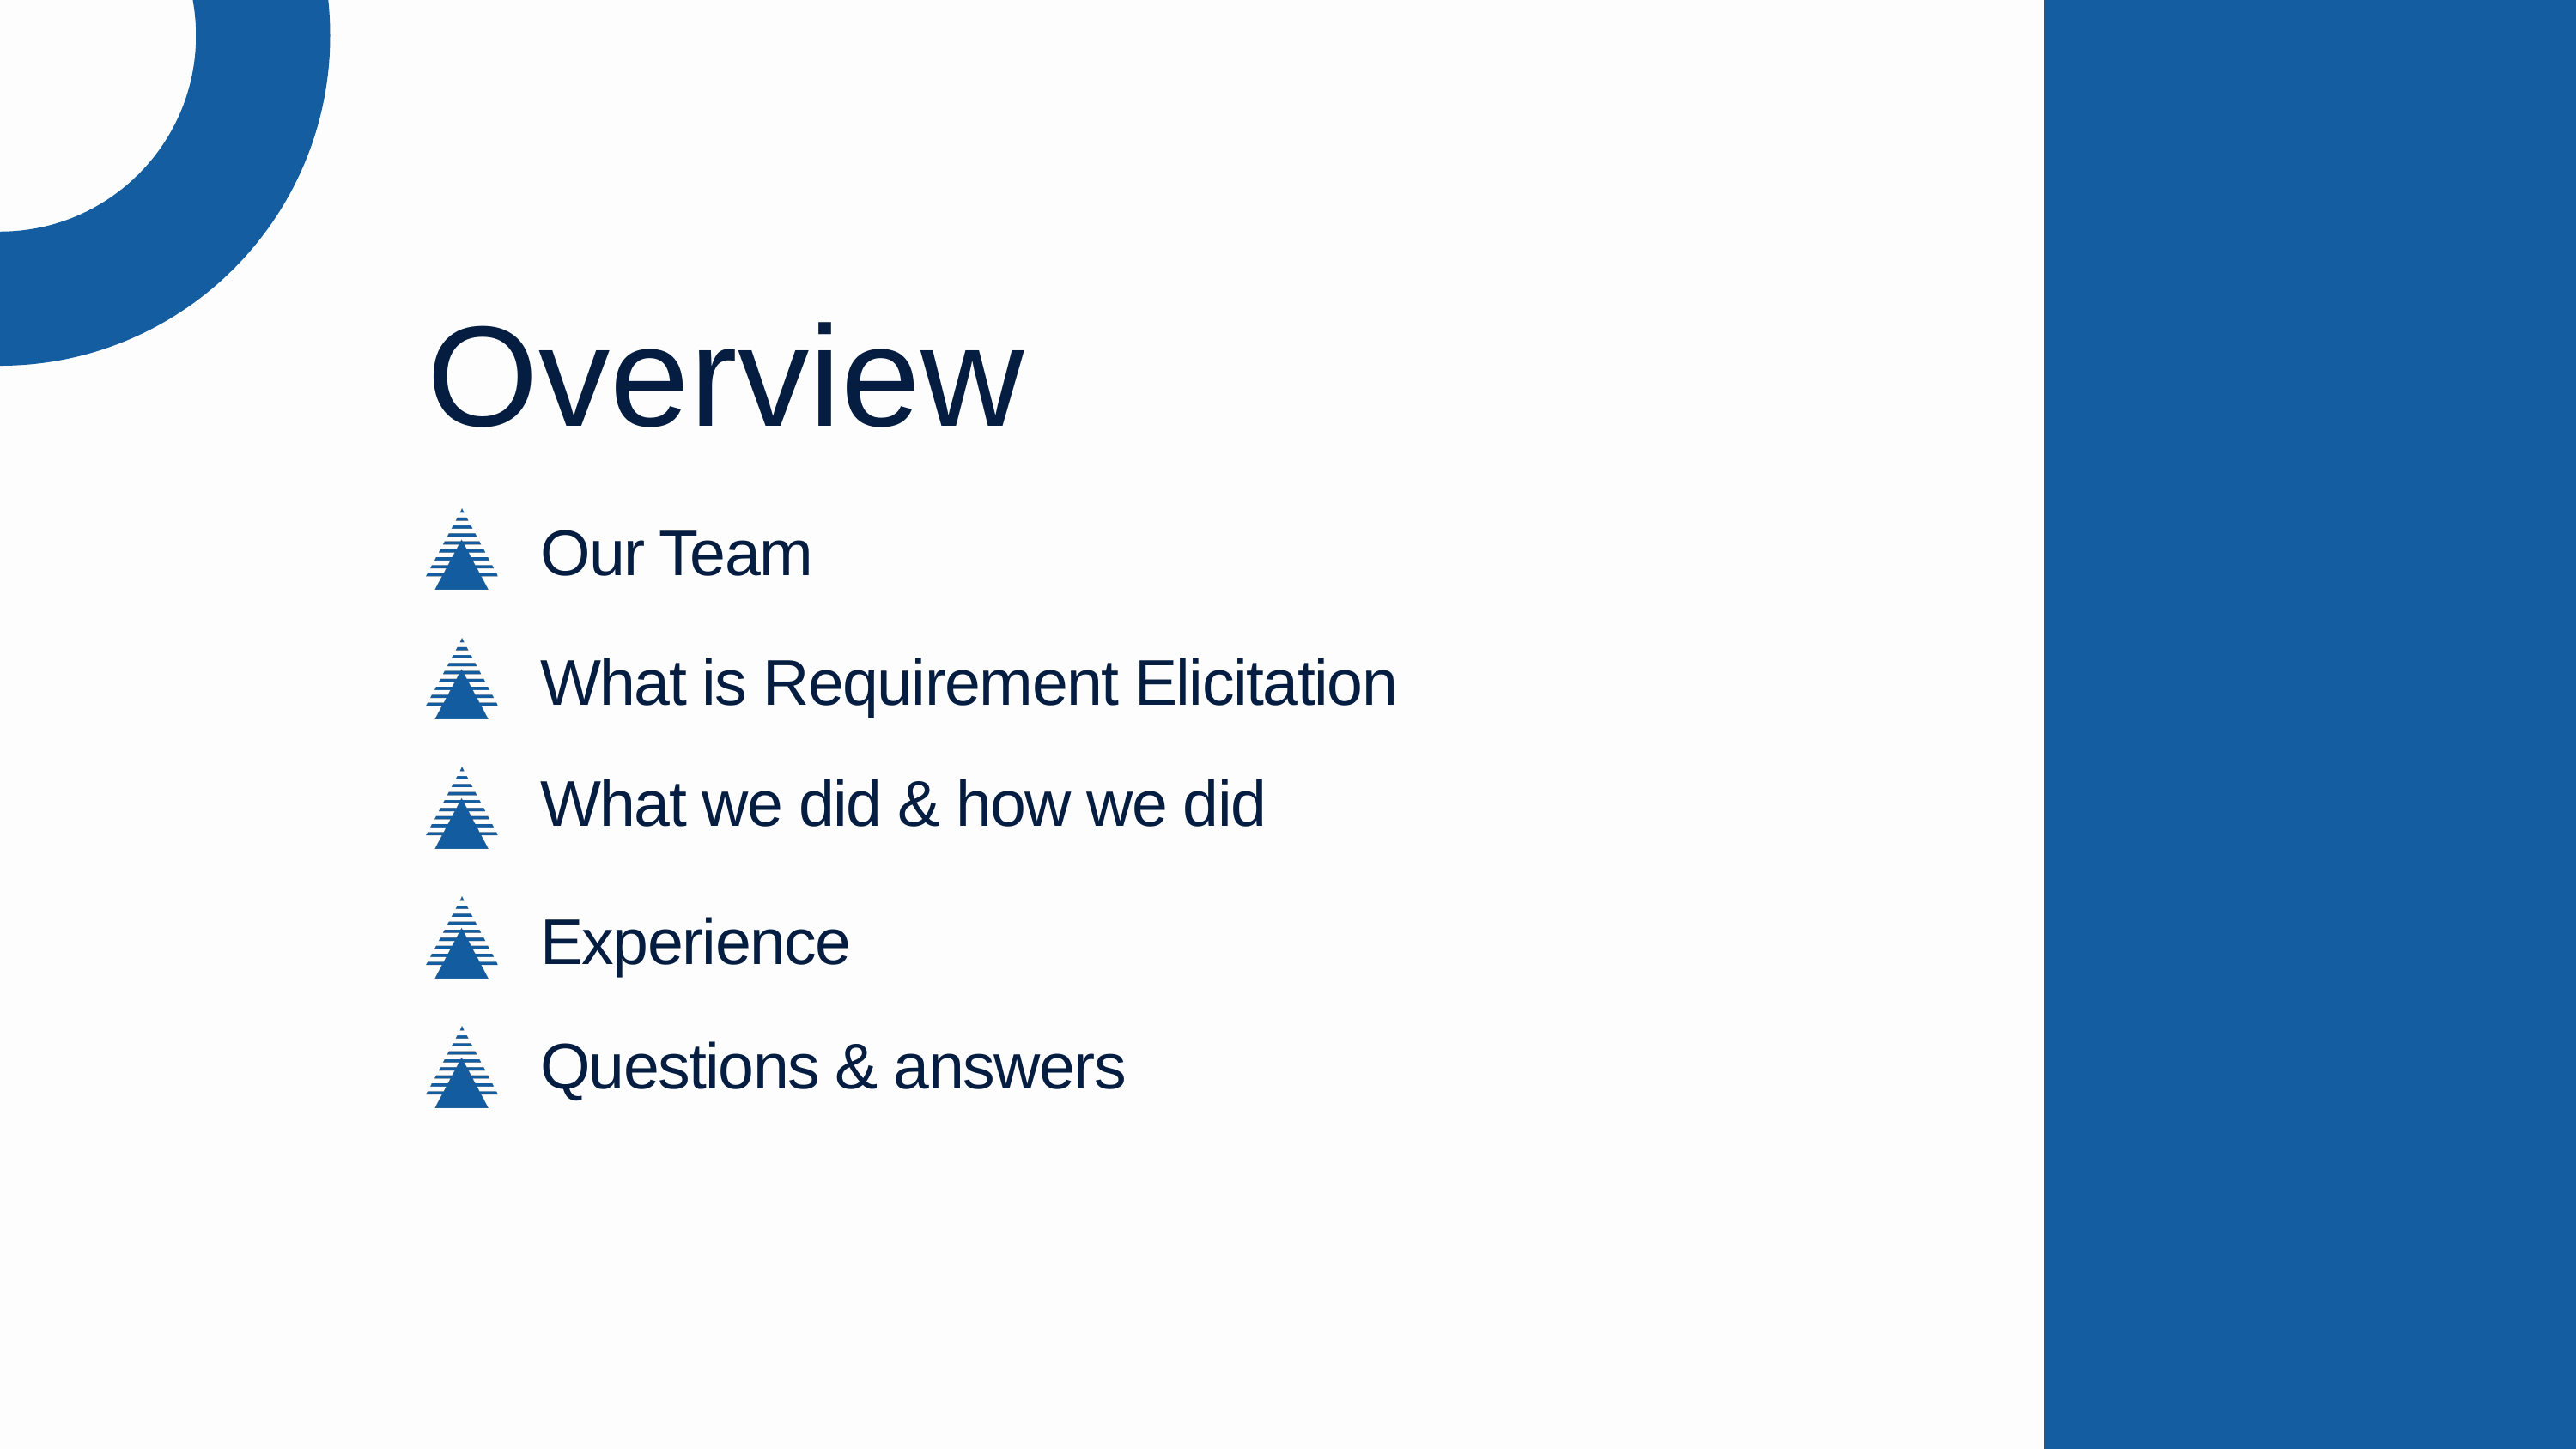

Overview
Our Team

What is Requirement Elicitation

What we did & how we did

Experience

Questions & answers